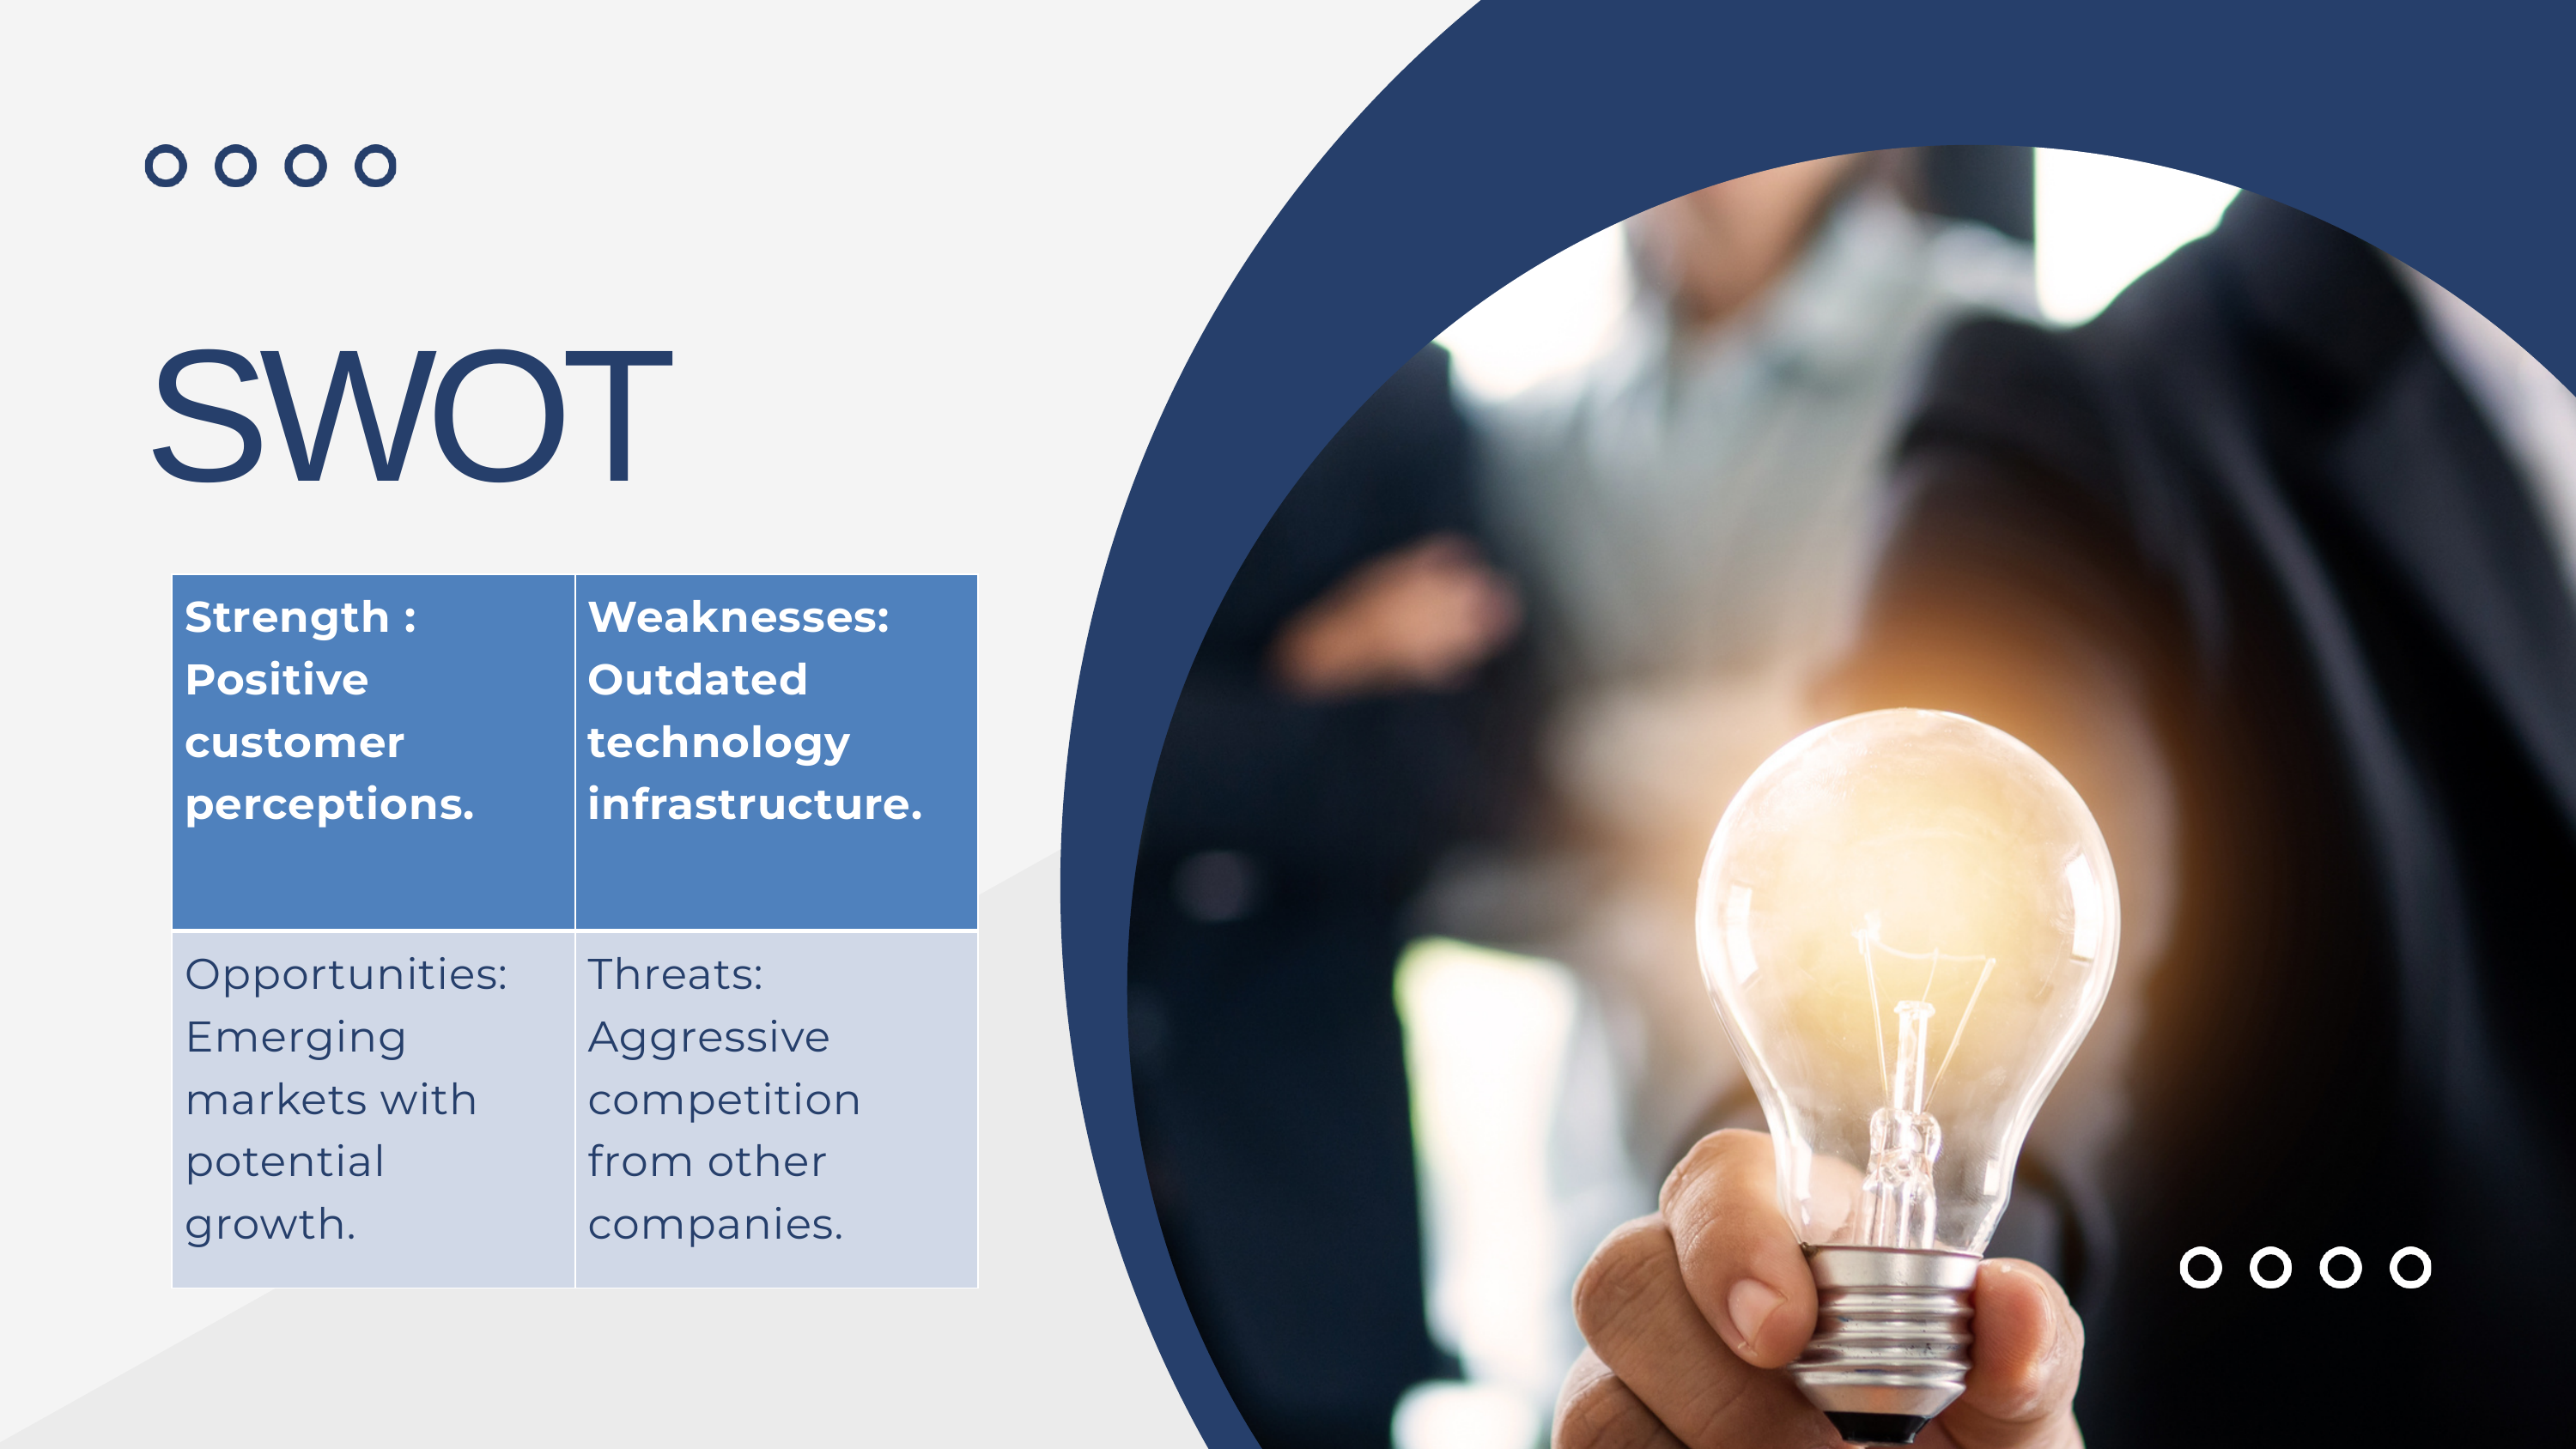

SWOT
| Strength : Positive customer perceptions. | Weaknesses: Outdated technology infrastructure. |
| --- | --- |
| Opportunities: Emerging markets with potential growth. | Threats: Aggressive competition from other companies. |